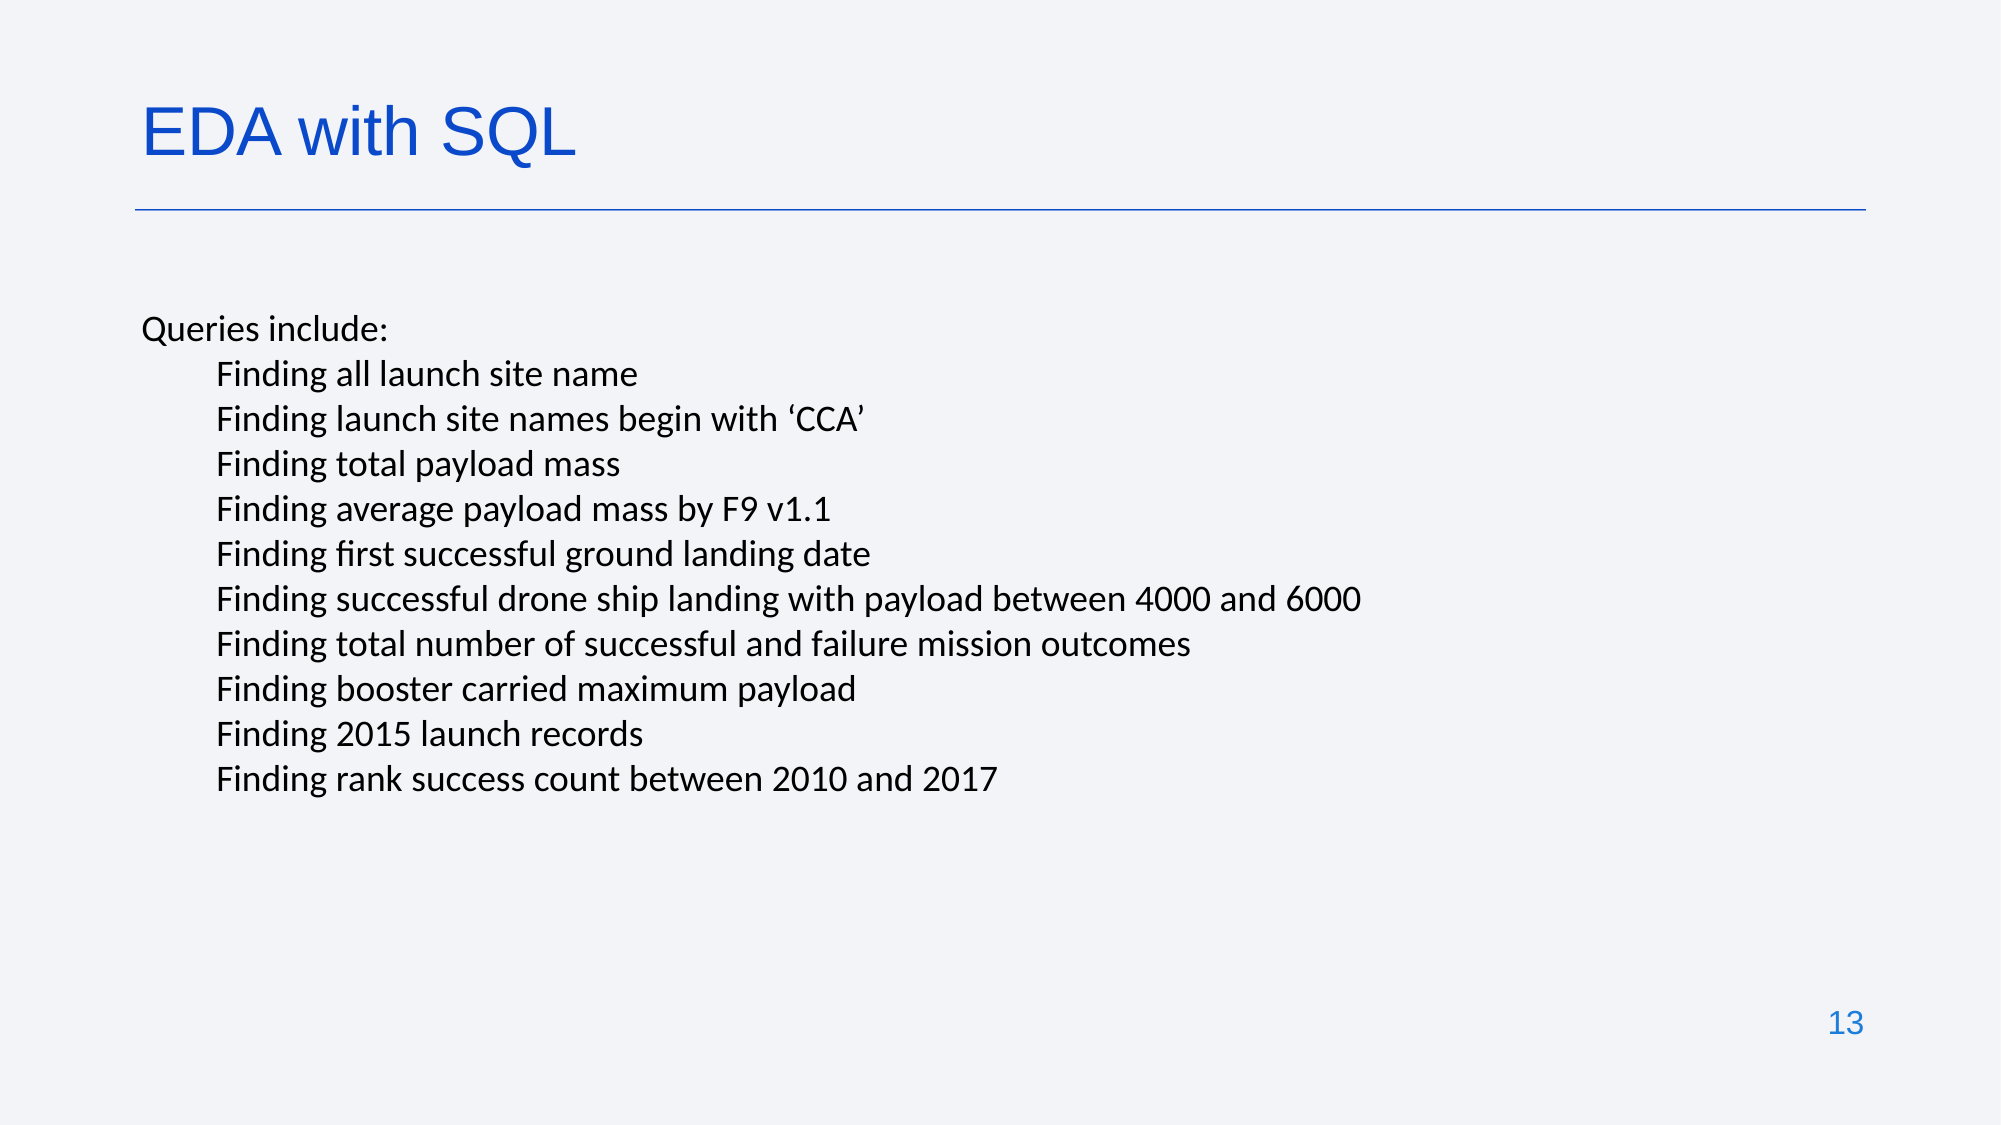

EDA with SQL
Queries include:
Finding all launch site name
Finding launch site names begin with ‘CCA’
Finding total payload mass
Finding average payload mass by F9 v1.1
Finding first successful ground landing date
Finding successful drone ship landing with payload between 4000 and 6000
Finding total number of successful and failure mission outcomes
Finding booster carried maximum payload
Finding 2015 launch records
Finding rank success count between 2010 and 2017

13